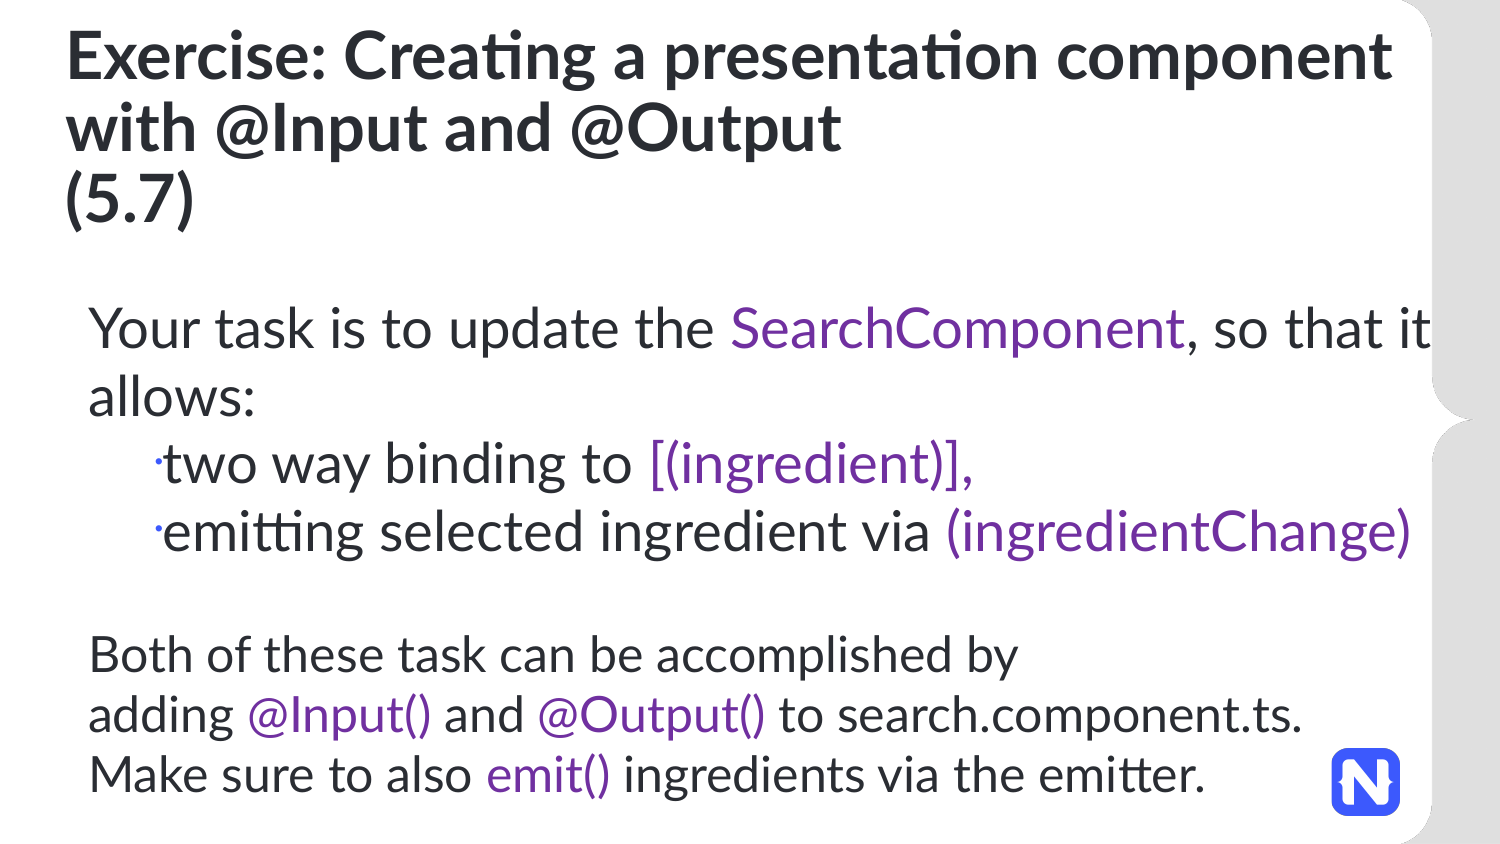

# Exercise: Creating a presentation component with @Input and @Output (5.7)

Your task is to update the SearchComponent, so that it allows:
two way binding to [(ingredient)],
emitting selected ingredient via (ingredientChange)

Both of these task can be accomplished by adding @Input() and @Output() to search.component.ts.
Make sure to also emit() ingredients via the emitter.